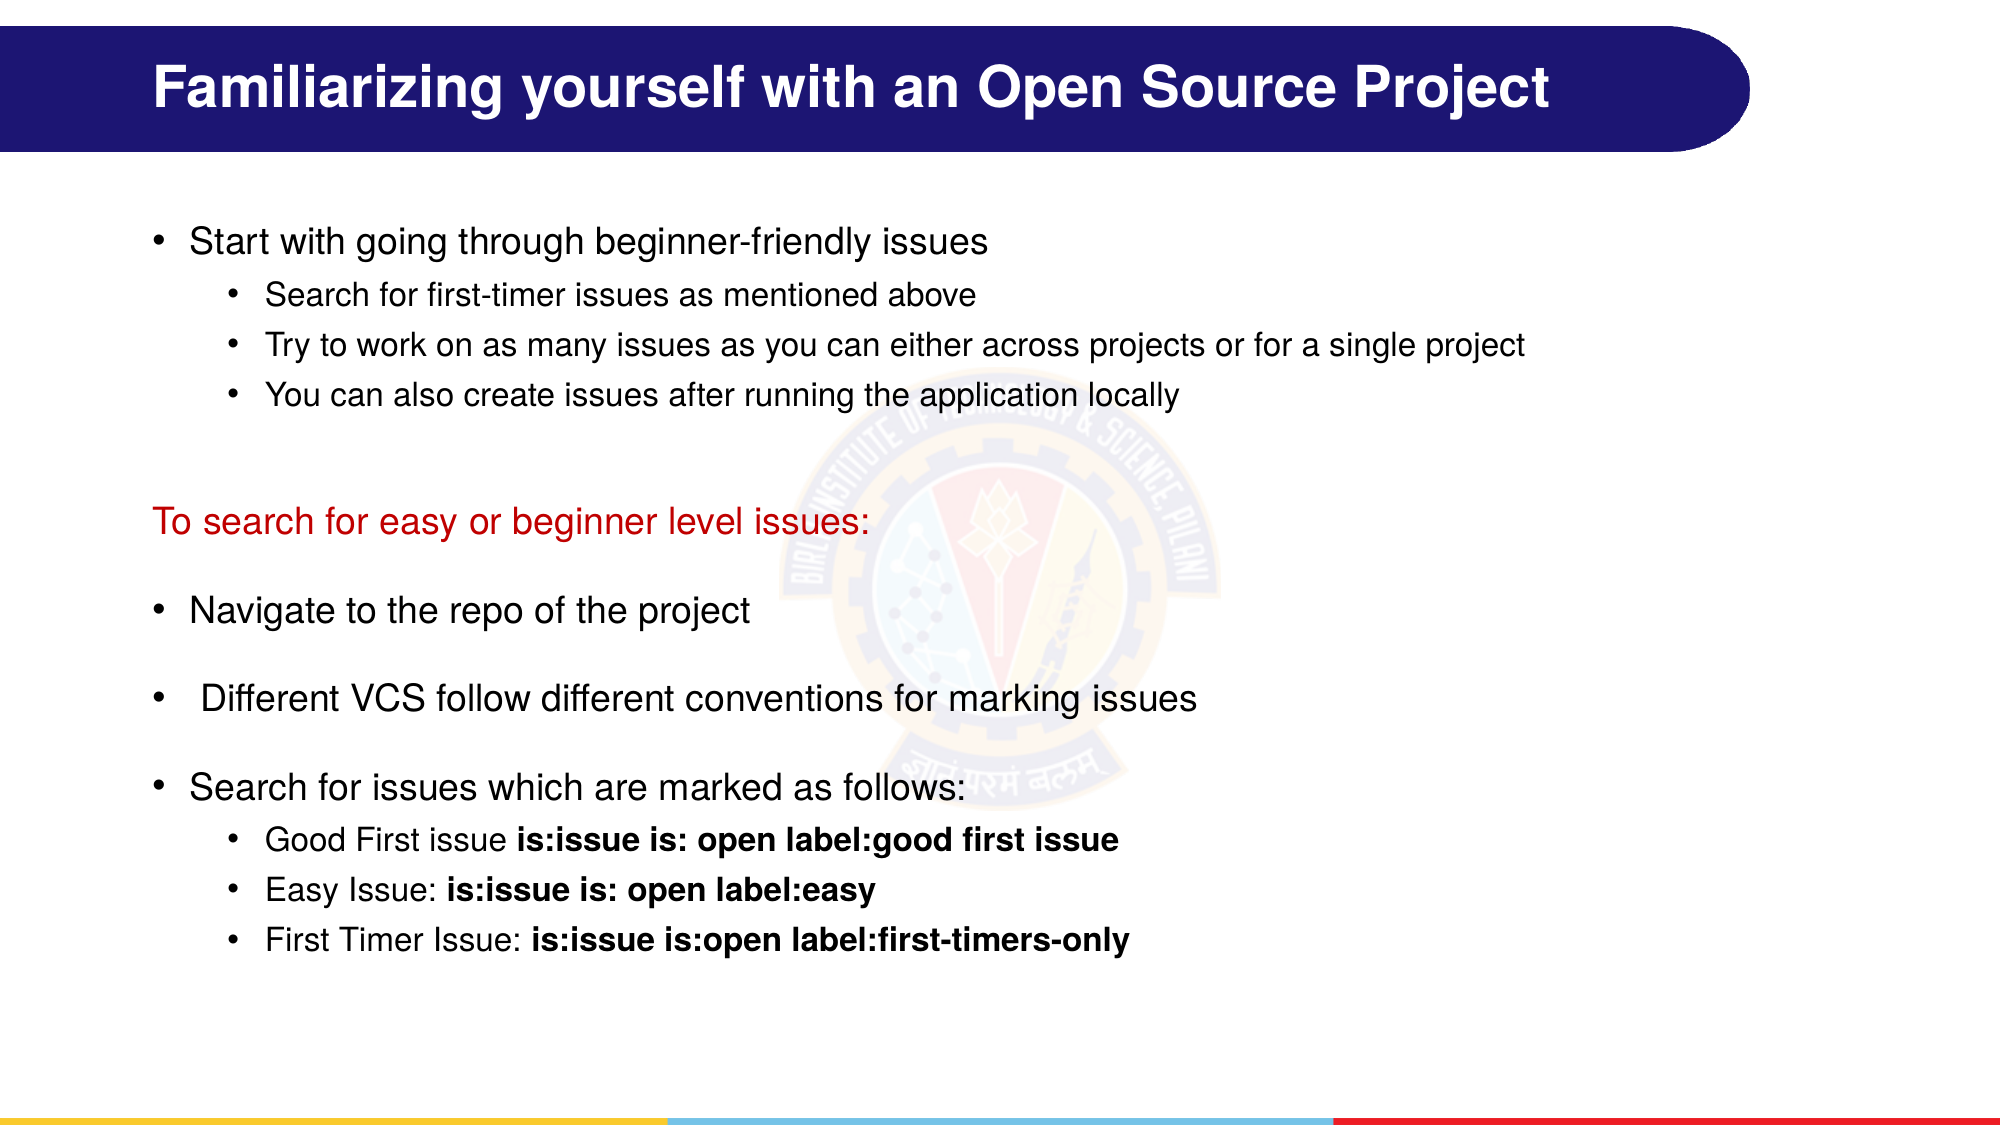

# Familiarizing yourself with an Open Source Project
Start with going through beginner-friendly issues
Search for first-timer issues as mentioned above
Try to work on as many issues as you can either across projects or for a single project
You can also create issues after running the application locally

To search for easy or beginner level issues:
Navigate to the repo of the project
 Different VCS follow different conventions for marking issues
Search for issues which are marked as follows:
Good First issue is:issue is: open label:good first issue
Easy Issue: is:issue is: open label:easy
First Timer Issue: is:issue is:open label:first-timers-only